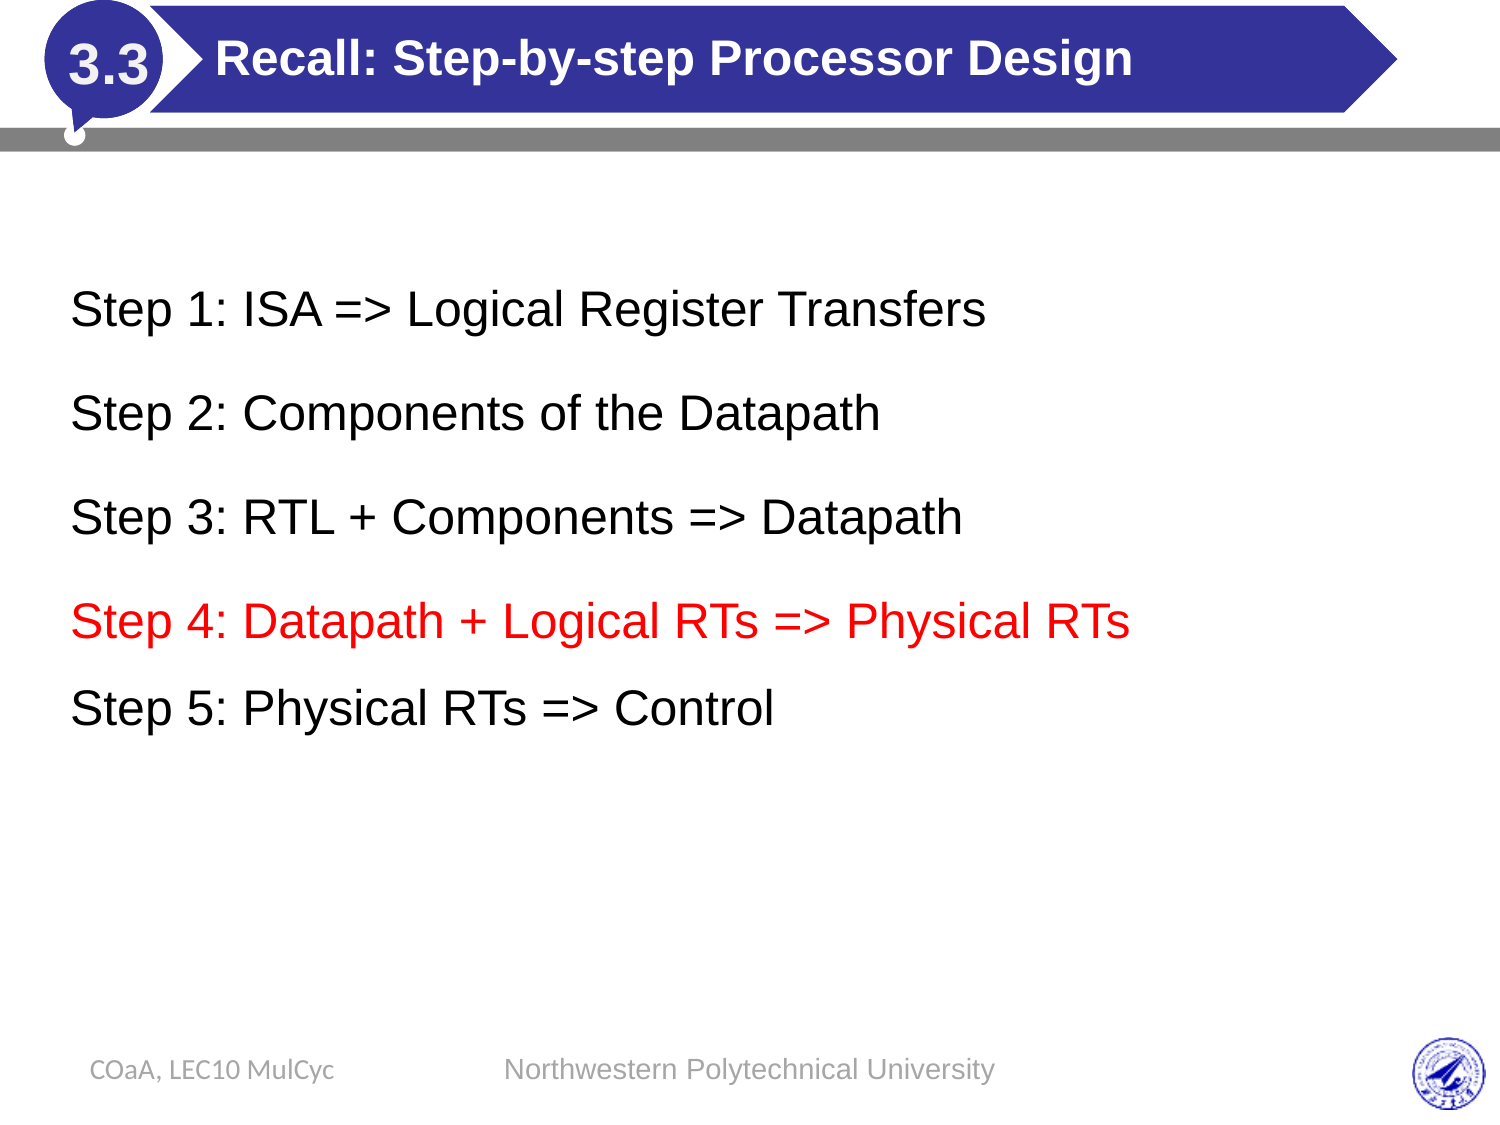

# Recall: Step-by-step Processor Design
 3.3
Step 1: ISA => Logical Register Transfers

Step 2: Components of the Datapath

Step 3: RTL + Components => Datapath

Step 4: Datapath + Logical RTs => Physical RTs
Step 5: Physical RTs => Control
COaA, LEC10 MulCyc
Northwestern Polytechnical University
19